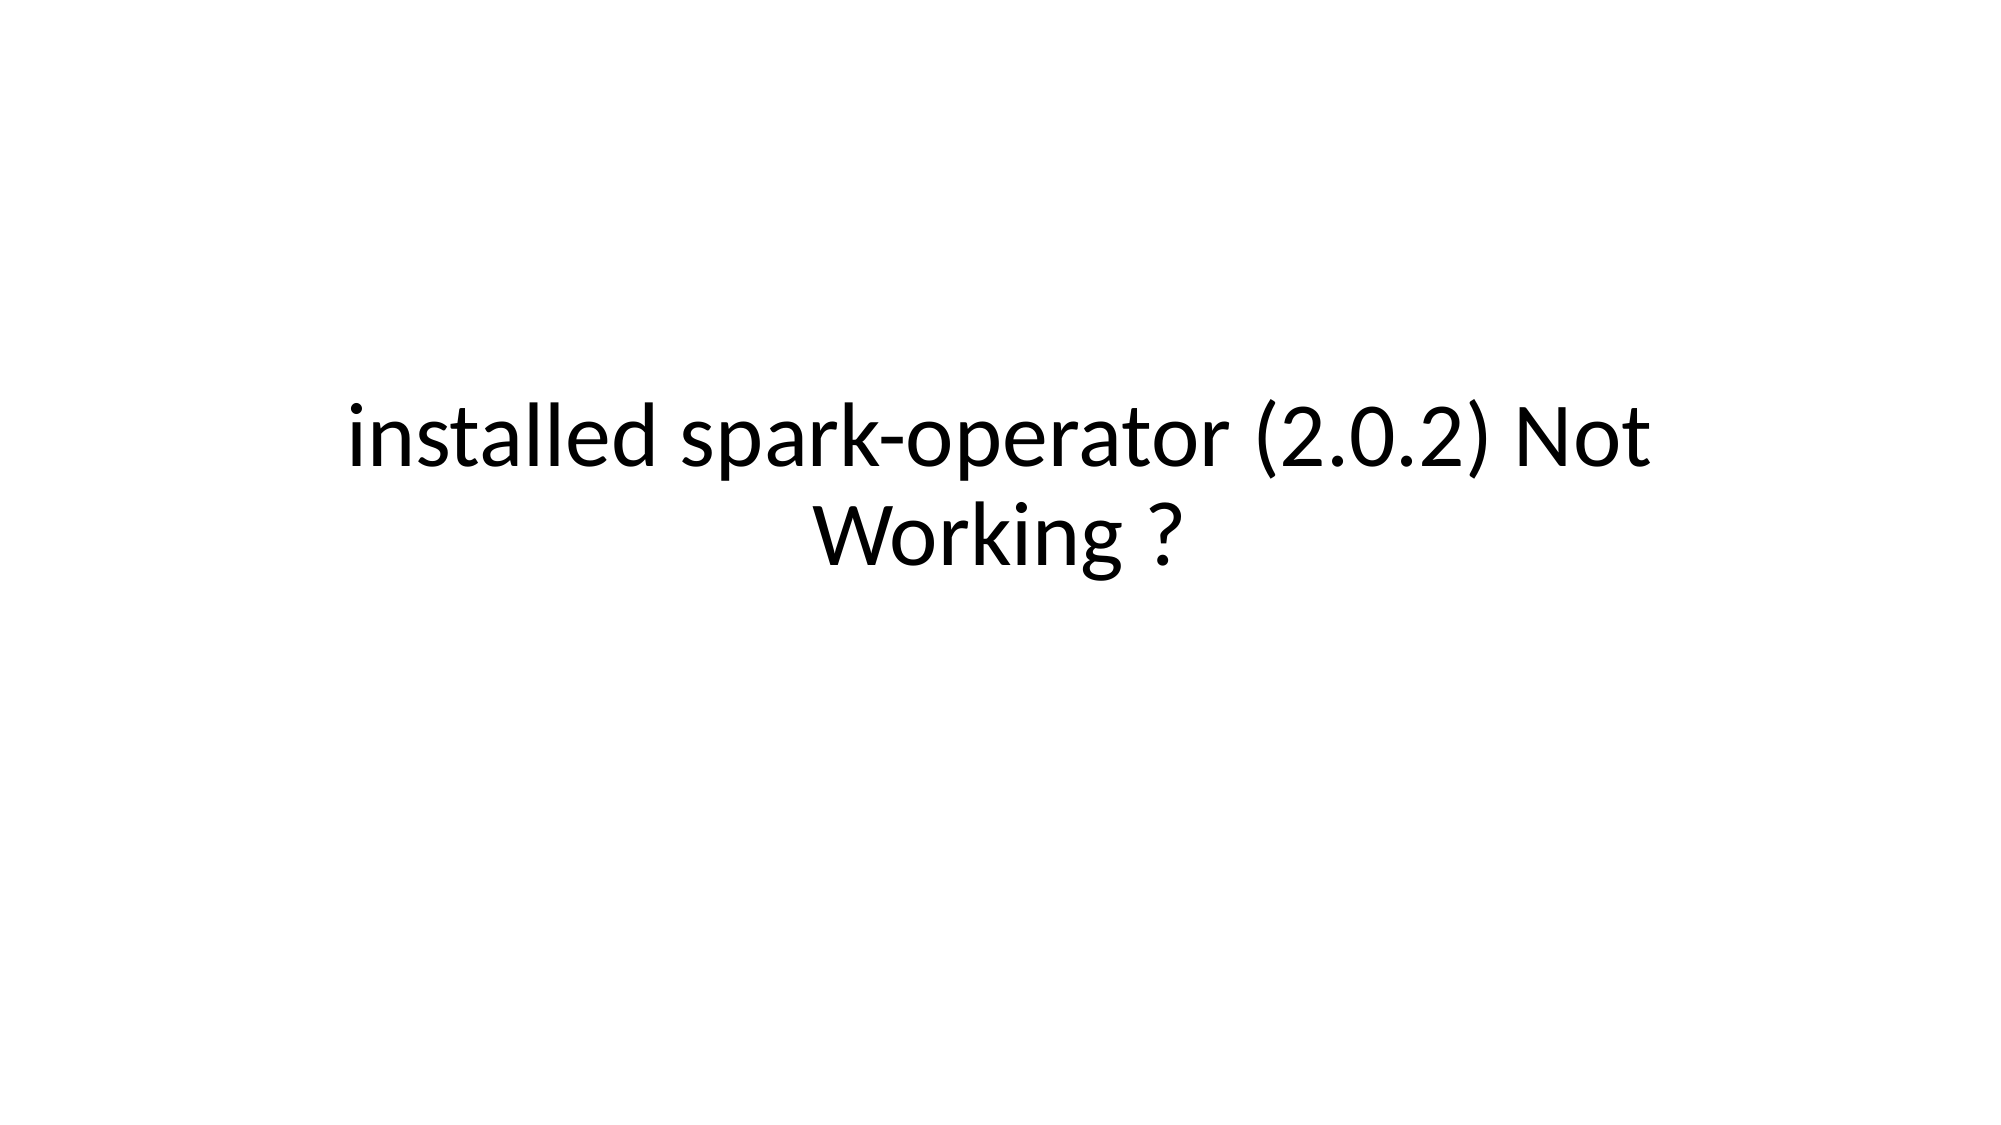

# installed spark-operator (2.0.2) Not Working ?